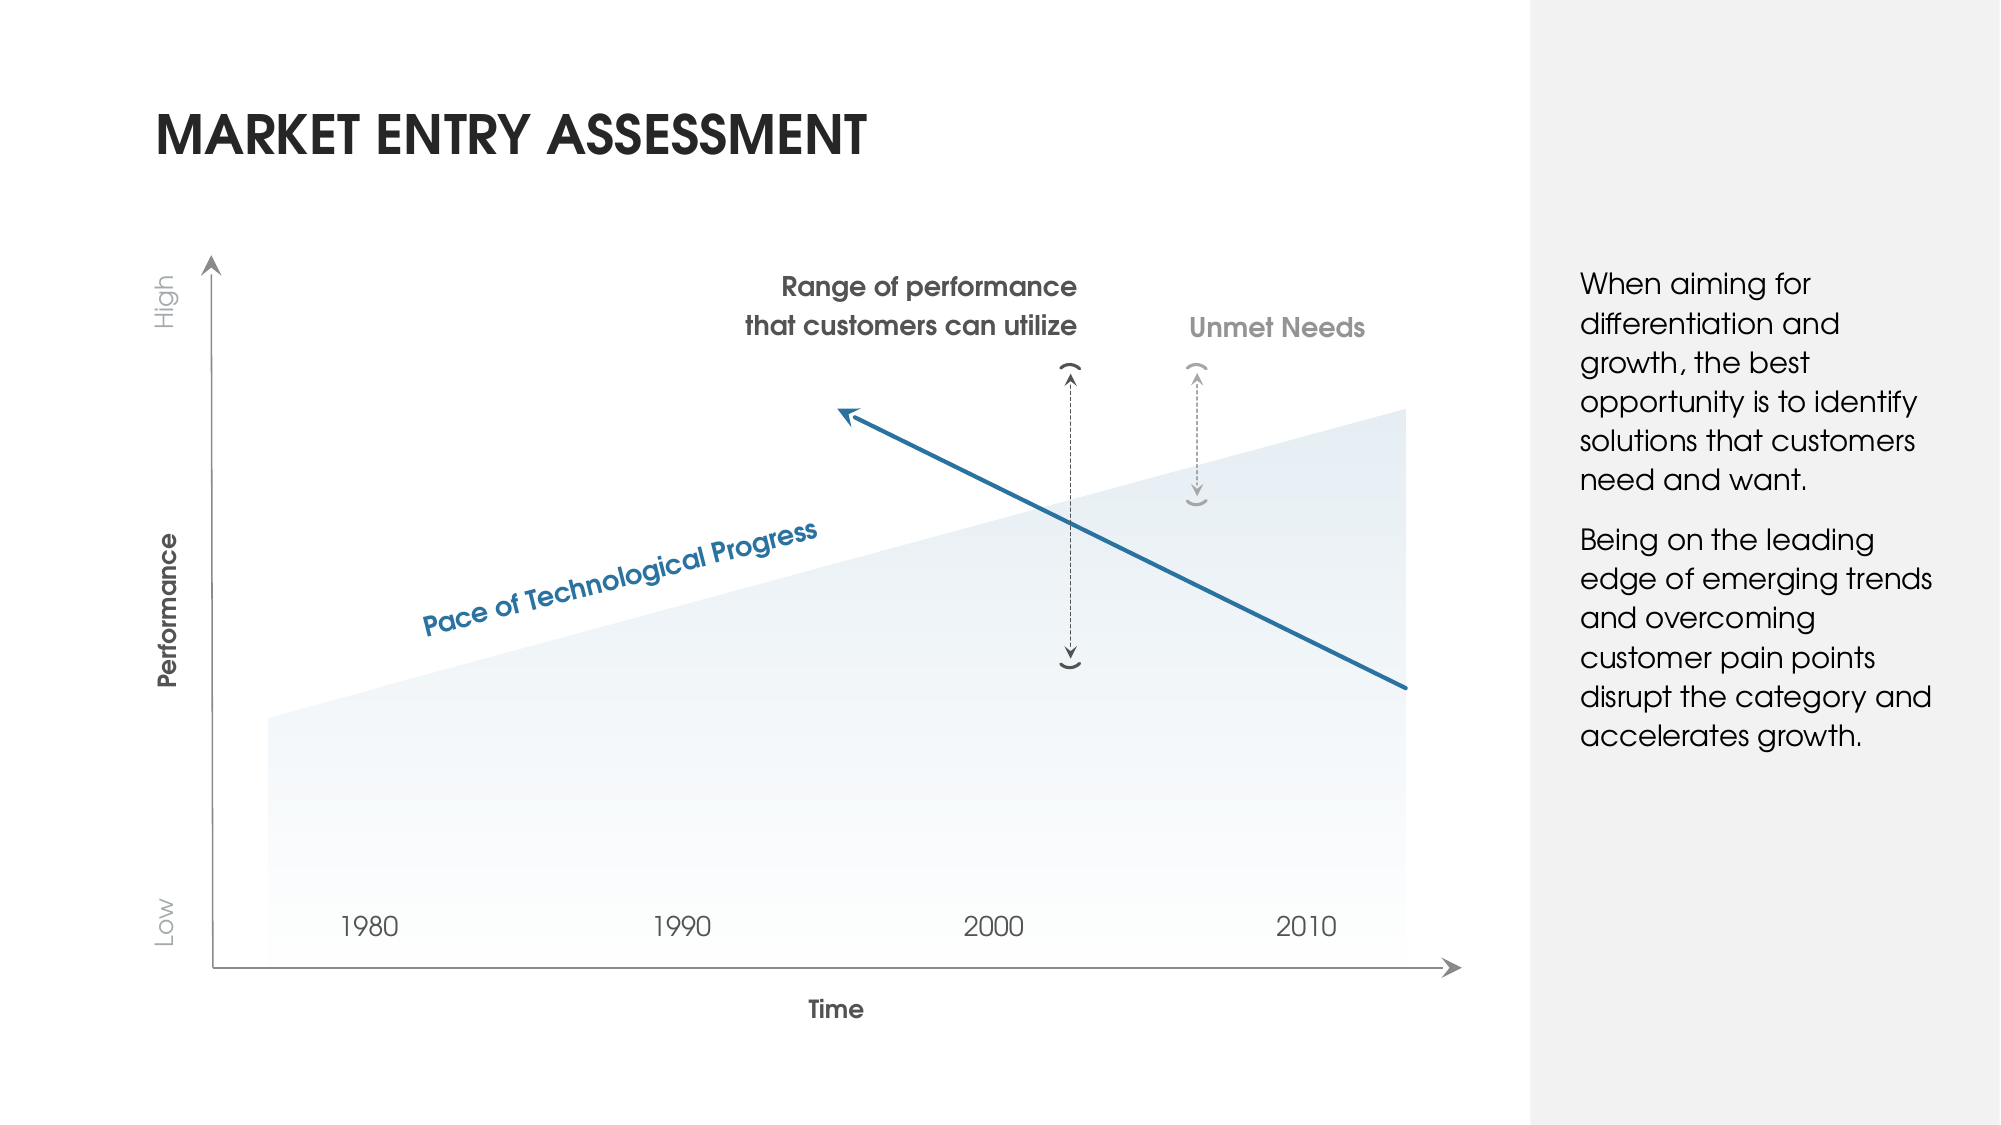

MARKET ENTRY ASSESSMENT
When aiming for differentiation and growth, the best opportunity is to identify solutions that customers need and want.
Being on the leading edge of emerging trends and overcoming customer pain points disrupt the category and accelerates growth.
High
Performance
Low
Range of performance that customers can utilize
Unmet Needs

Pace of Technological Progress
1980
1990
2000
2010
Time